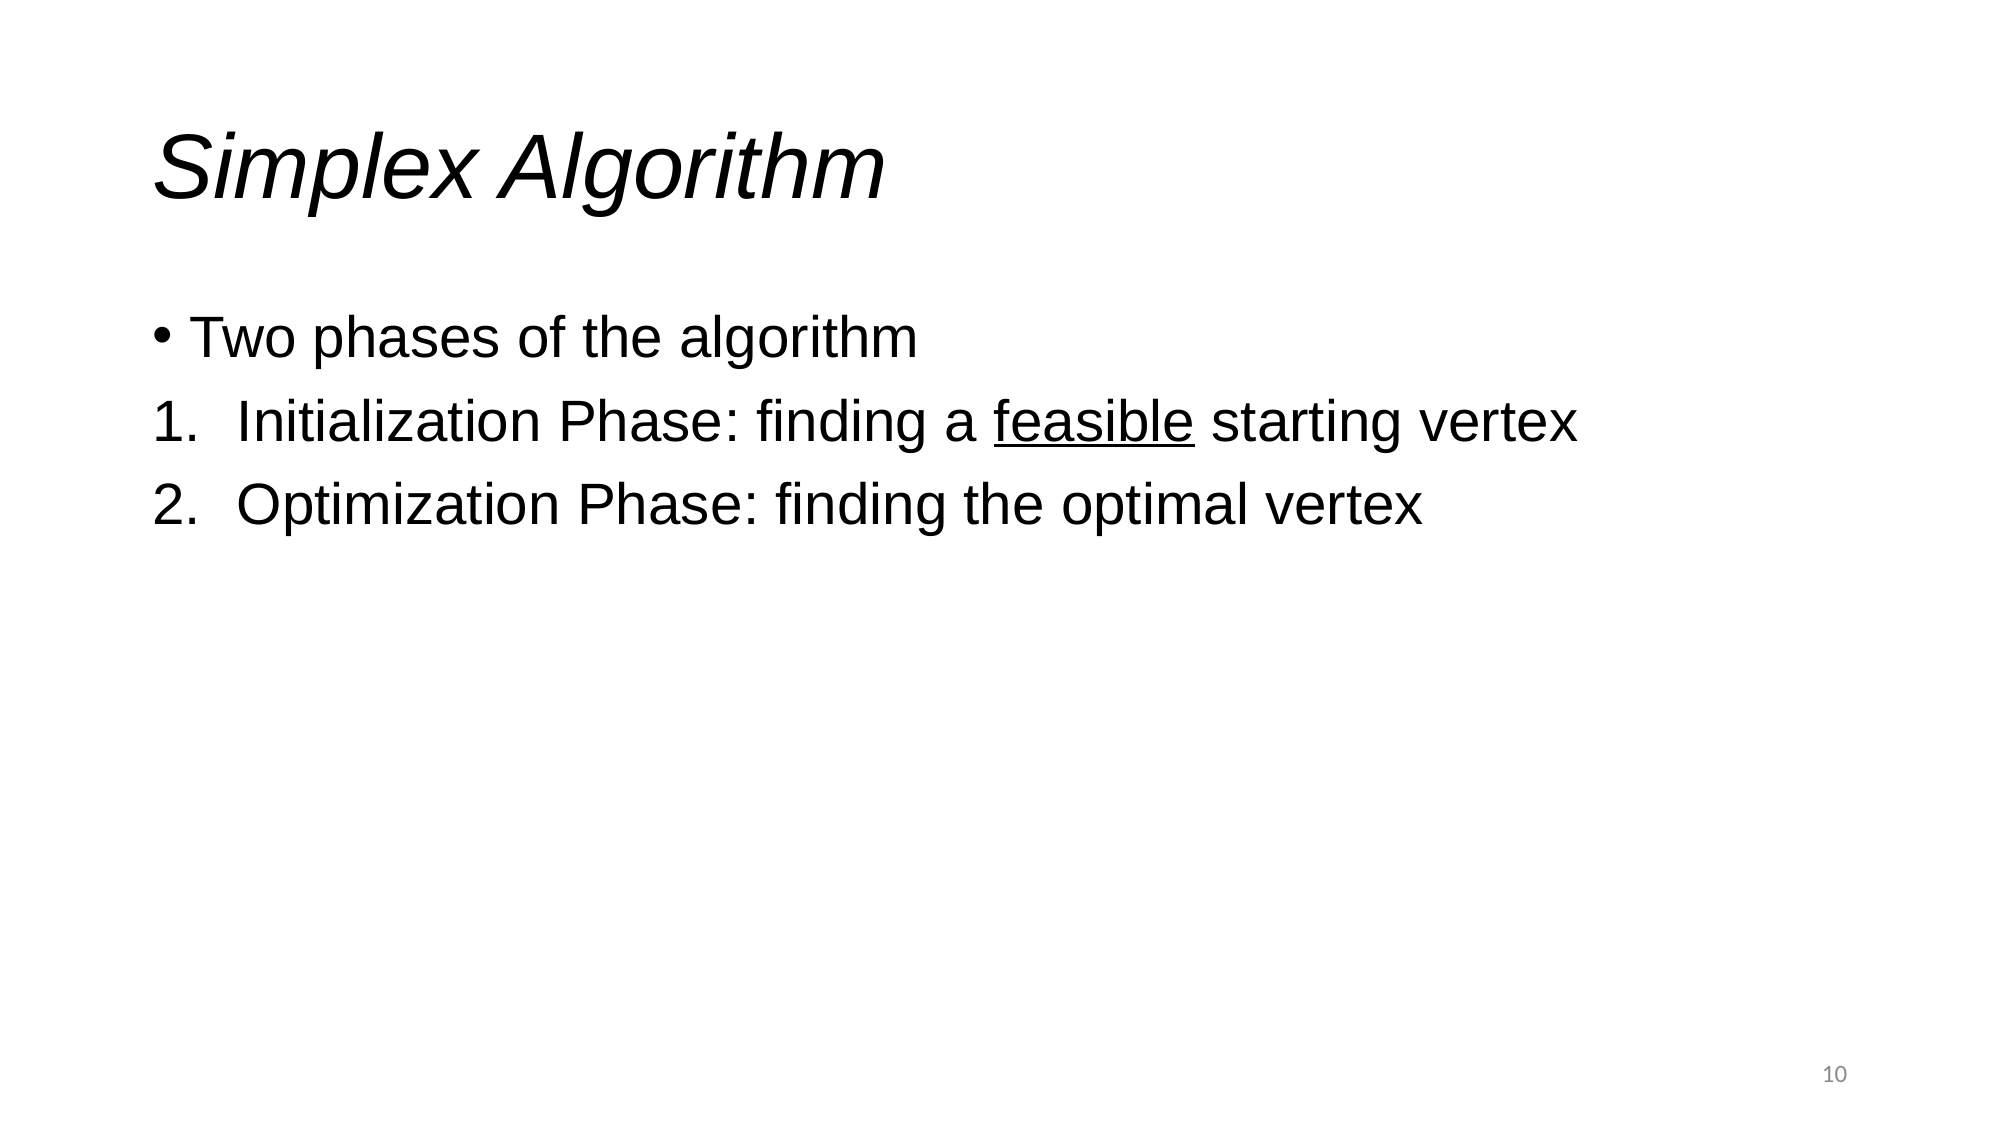

# Simplex Algorithm
Two phases of the algorithm
Initialization Phase: finding a feasible starting vertex
Optimization Phase: finding the optimal vertex

10